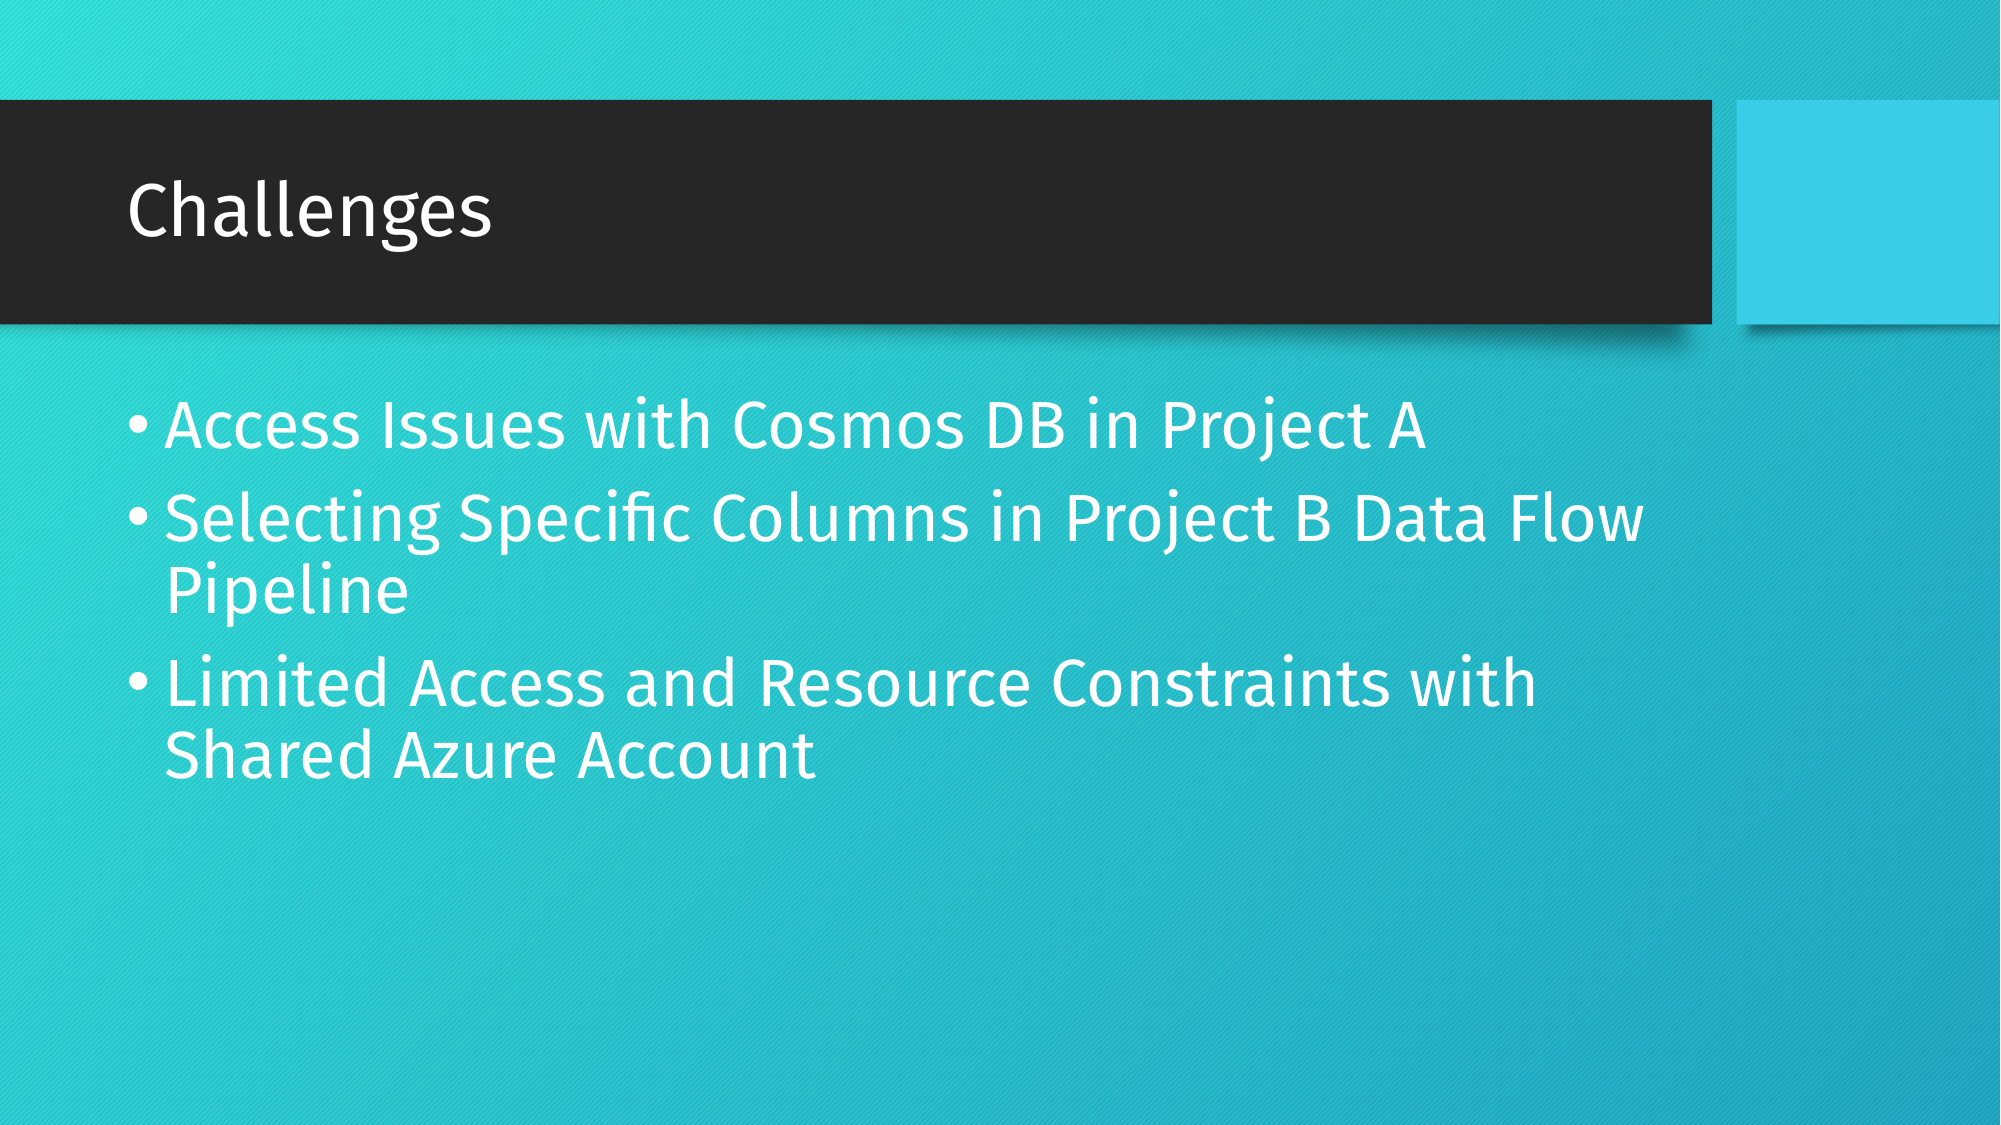

# Challenges
Access Issues with Cosmos DB in Project A
Selecting Specific Columns in Project B Data Flow Pipeline
Limited Access and Resource Constraints with Shared Azure Account